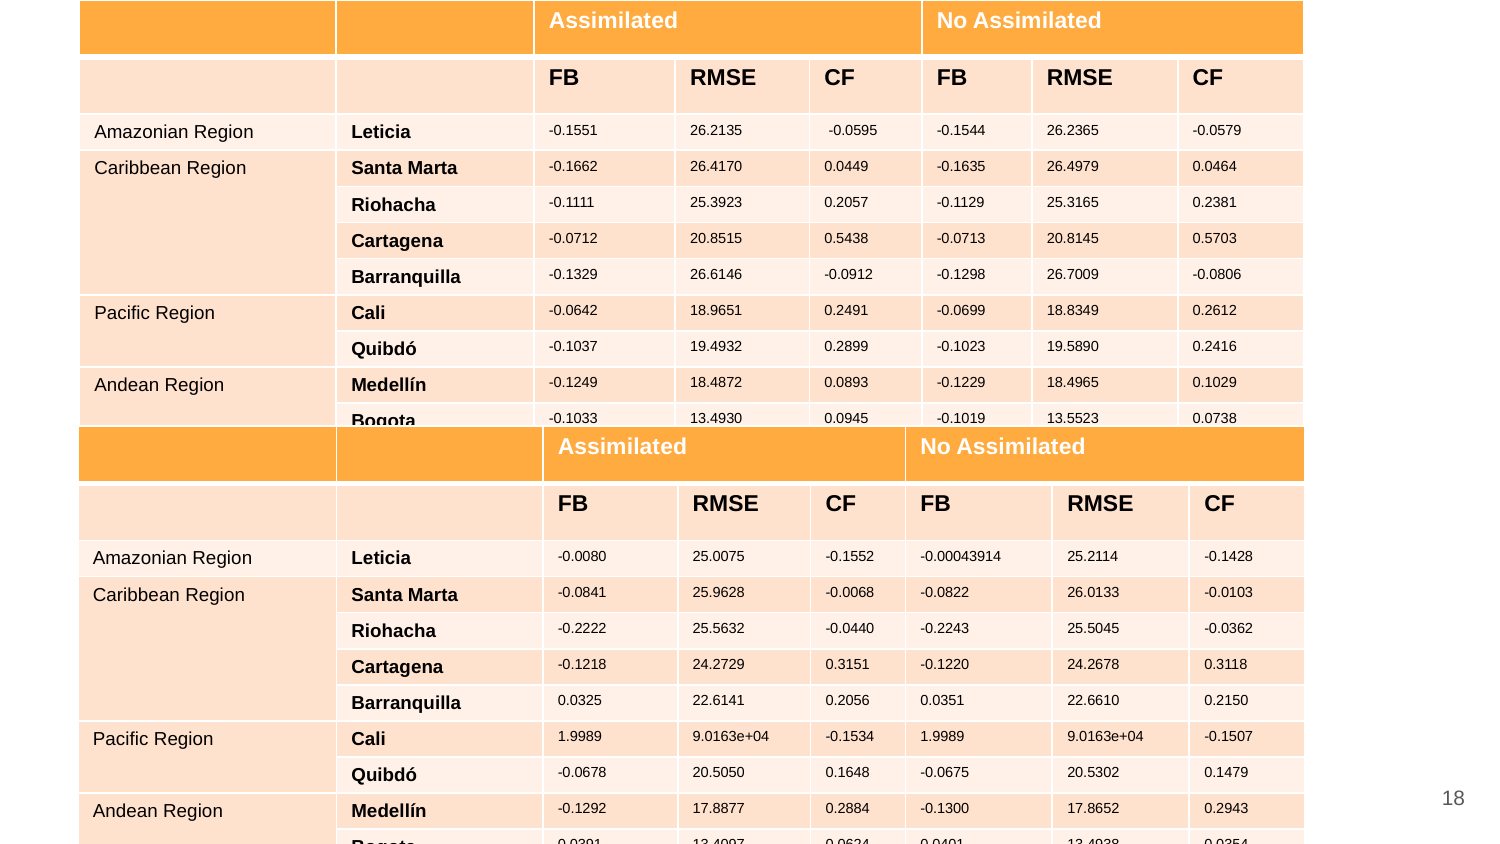

|  |  | Assimilated |  |  | No Assimilated |  |  |
| --- | --- | --- | --- | --- | --- | --- | --- |
|  |  | FB | RMSE | CF | FB | RMSE | CF |
| Amazonian Region | Leticia | -0.1551 | 26.2135 | -0.0595 | -0.1544 | 26.2365 | -0.0579 |
| Caribbean Region | Santa Marta | -0.1662 | 26.4170 | 0.0449 | -0.1635 | 26.4979 | 0.0464 |
|  | Riohacha | -0.1111 | 25.3923 | 0.2057 | -0.1129 | 25.3165 | 0.2381 |
|  | Cartagena | -0.0712 | 20.8515 | 0.5438 | -0.0713 | 20.8145 | 0.5703 |
|  | Barranquilla | -0.1329 | 26.6146 | -0.0912 | -0.1298 | 26.7009 | -0.0806 |
| Pacific Region | Cali | -0.0642 | 18.9651 | 0.2491 | -0.0699 | 18.8349 | 0.2612 |
|  | Quibdó | -0.1037 | 19.4932 | 0.2899 | -0.1023 | 19.5890 | 0.2416 |
| Andean Region | Medellín | -0.1249 | 18.4872 | 0.0893 | -0.1229 | 18.4965 | 0.1029 |
|  | Bogota | -0.1033 | 13.4930 | 0.0945 | -0.1019 | 13.5523 | 0.0738 |
Statistics. Summary
August.  Temperature.
|  |  | Assimilated |  |  | No Assimilated |  |  |
| --- | --- | --- | --- | --- | --- | --- | --- |
|  |  | FB | RMSE | CF | FB | RMSE | CF |
| Amazonian Region | Leticia | -0.0080 | 25.0075 | -0.1552 | -0.00043914 | 25.2114 | -0.1428 |
| Caribbean Region | Santa Marta | -0.0841 | 25.9628 | -0.0068 | -0.0822 | 26.0133 | -0.0103 |
|  | Riohacha | -0.2222 | 25.5632 | -0.0440 | -0.2243 | 25.5045 | -0.0362 |
|  | Cartagena | -0.1218 | 24.2729 | 0.3151 | -0.1220 | 24.2678 | 0.3118 |
|  | Barranquilla | 0.0325 | 22.6141 | 0.2056 | 0.0351 | 22.6610 | 0.2150 |
| Pacific Region | Cali | 1.9989 | 9.0163e+04 | -0.1534 | 1.9989 | 9.0163e+04 | -0.1507 |
|  | Quibdó | -0.0678 | 20.5050 | 0.1648 | -0.0675 | 20.5302 | 0.1479 |
| Andean Region | Medellín | -0.1292 | 17.8877 | 0.2884 | -0.1300 | 17.8652 | 0.2943 |
|  | Bogota | 0.0391 | 13.4097 | 0.0624 | 0.0401 | 13.4938 | 0.0354 |
18